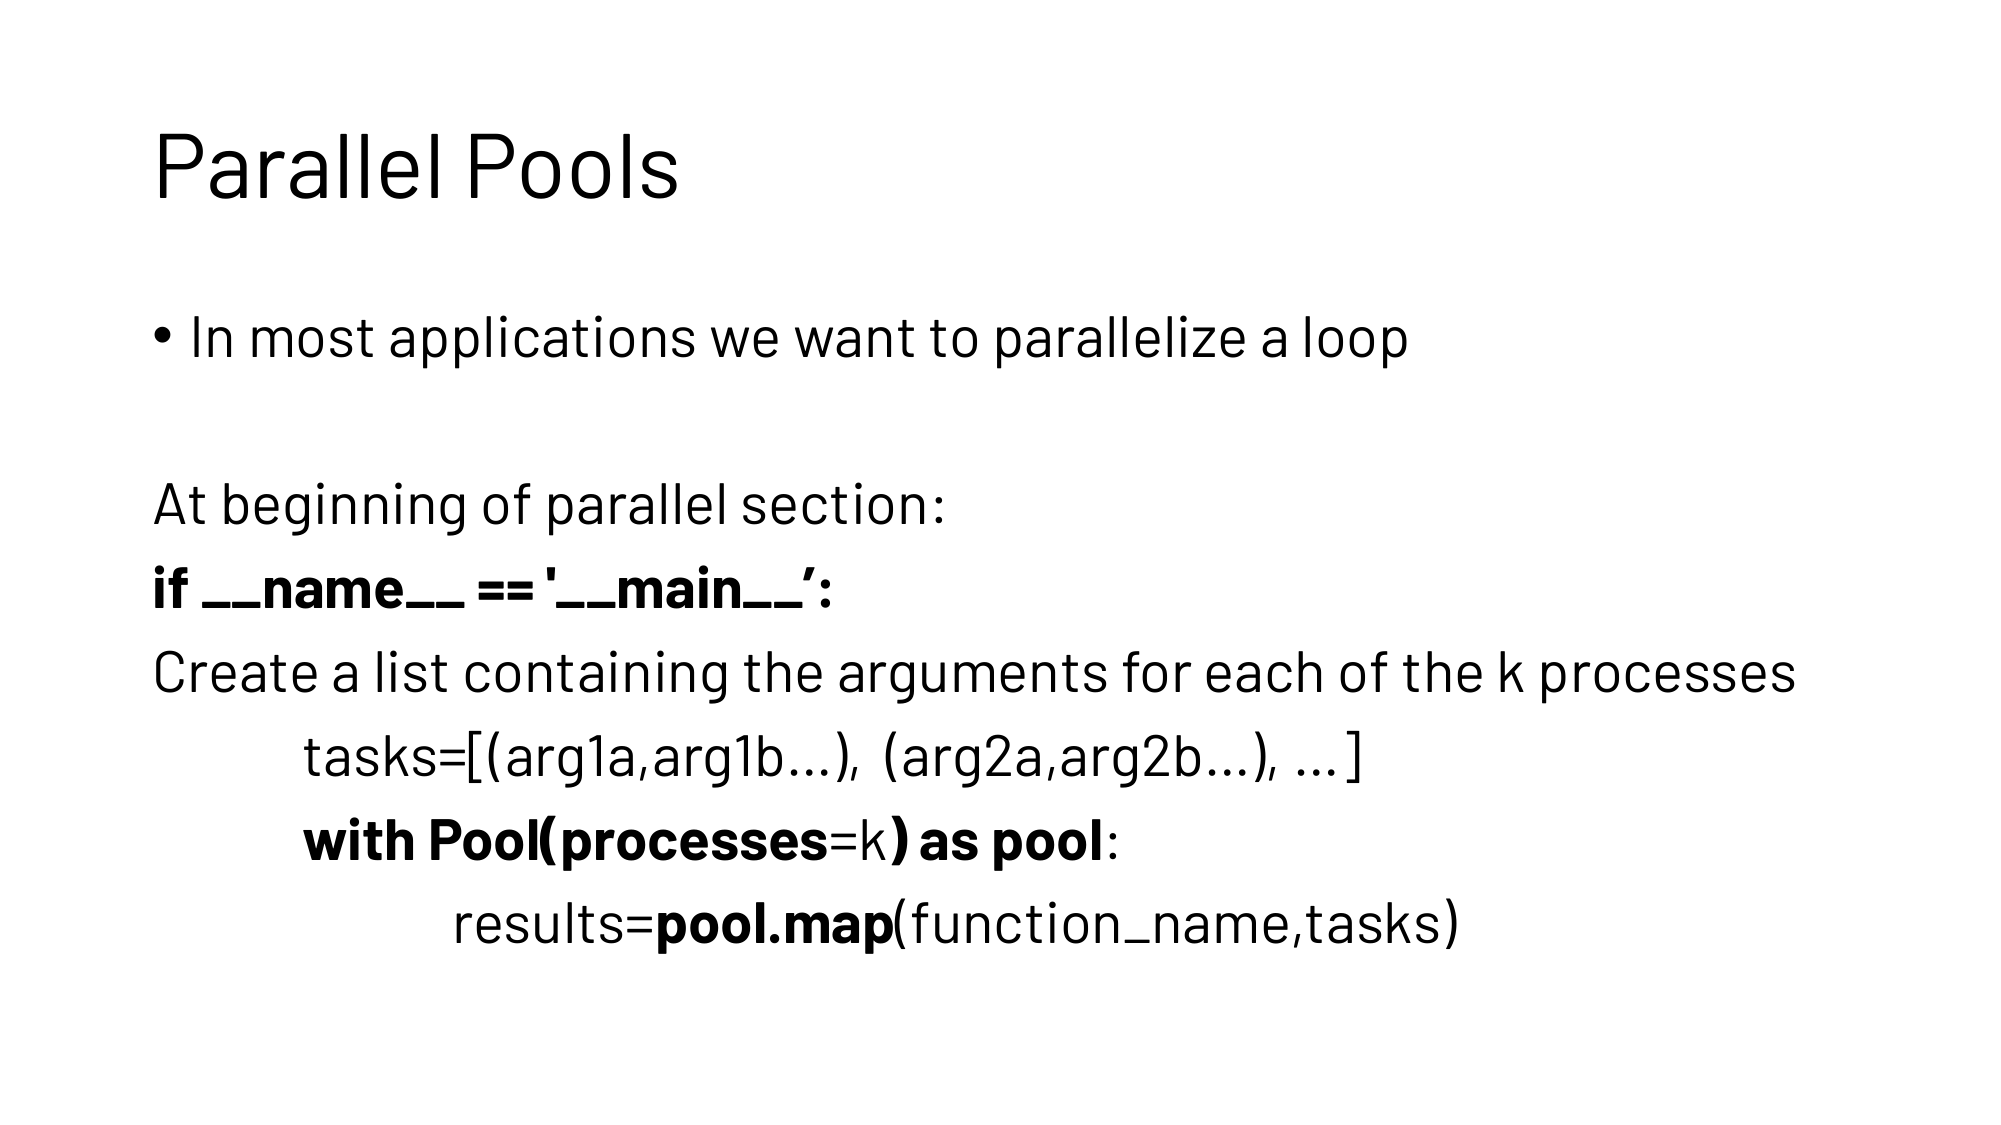

# Parallel Pools
In most applications we want to parallelize a loop

At beginning of parallel section:
if __name__ == '__main__’:
Create a list containing the arguments for each of the k processes
	tasks=[(arg1a,arg1b…),  (arg2a,arg2b…), …]
	with Pool(processes=k) as pool:
		results=pool.map(function_name,tasks)